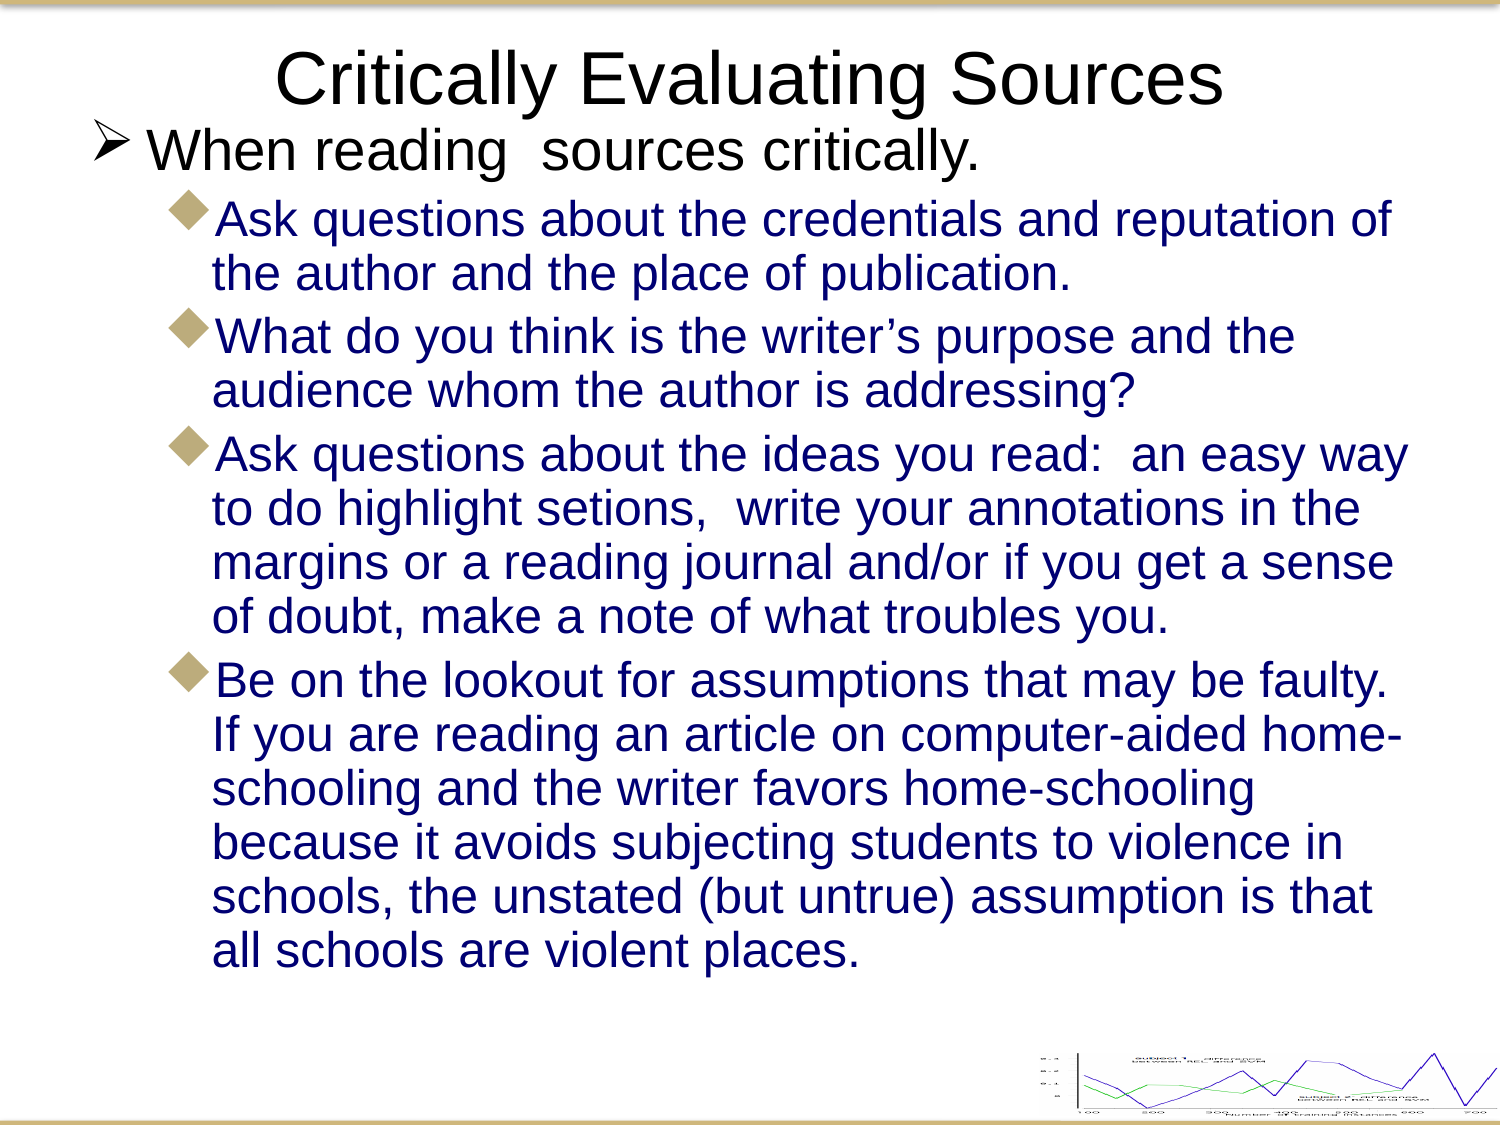

Critically Evaluating Sources
When reading  sources critically.
Ask questions about the credentials and reputation of the author and the place of publication.
What do you think is the writer’s purpose and the audience whom the author is addressing?
Ask questions about the ideas you read:  an easy way to do highlight setions,  write your annotations in the margins or a reading journal and/or if you get a sense of doubt, make a note of what troubles you.
Be on the lookout for assumptions that may be faulty.  If you are reading an article on computer-aided home-schooling and the writer favors home-schooling because it avoids subjecting students to violence in schools, the unstated (but untrue) assumption is that all schools are violent places.